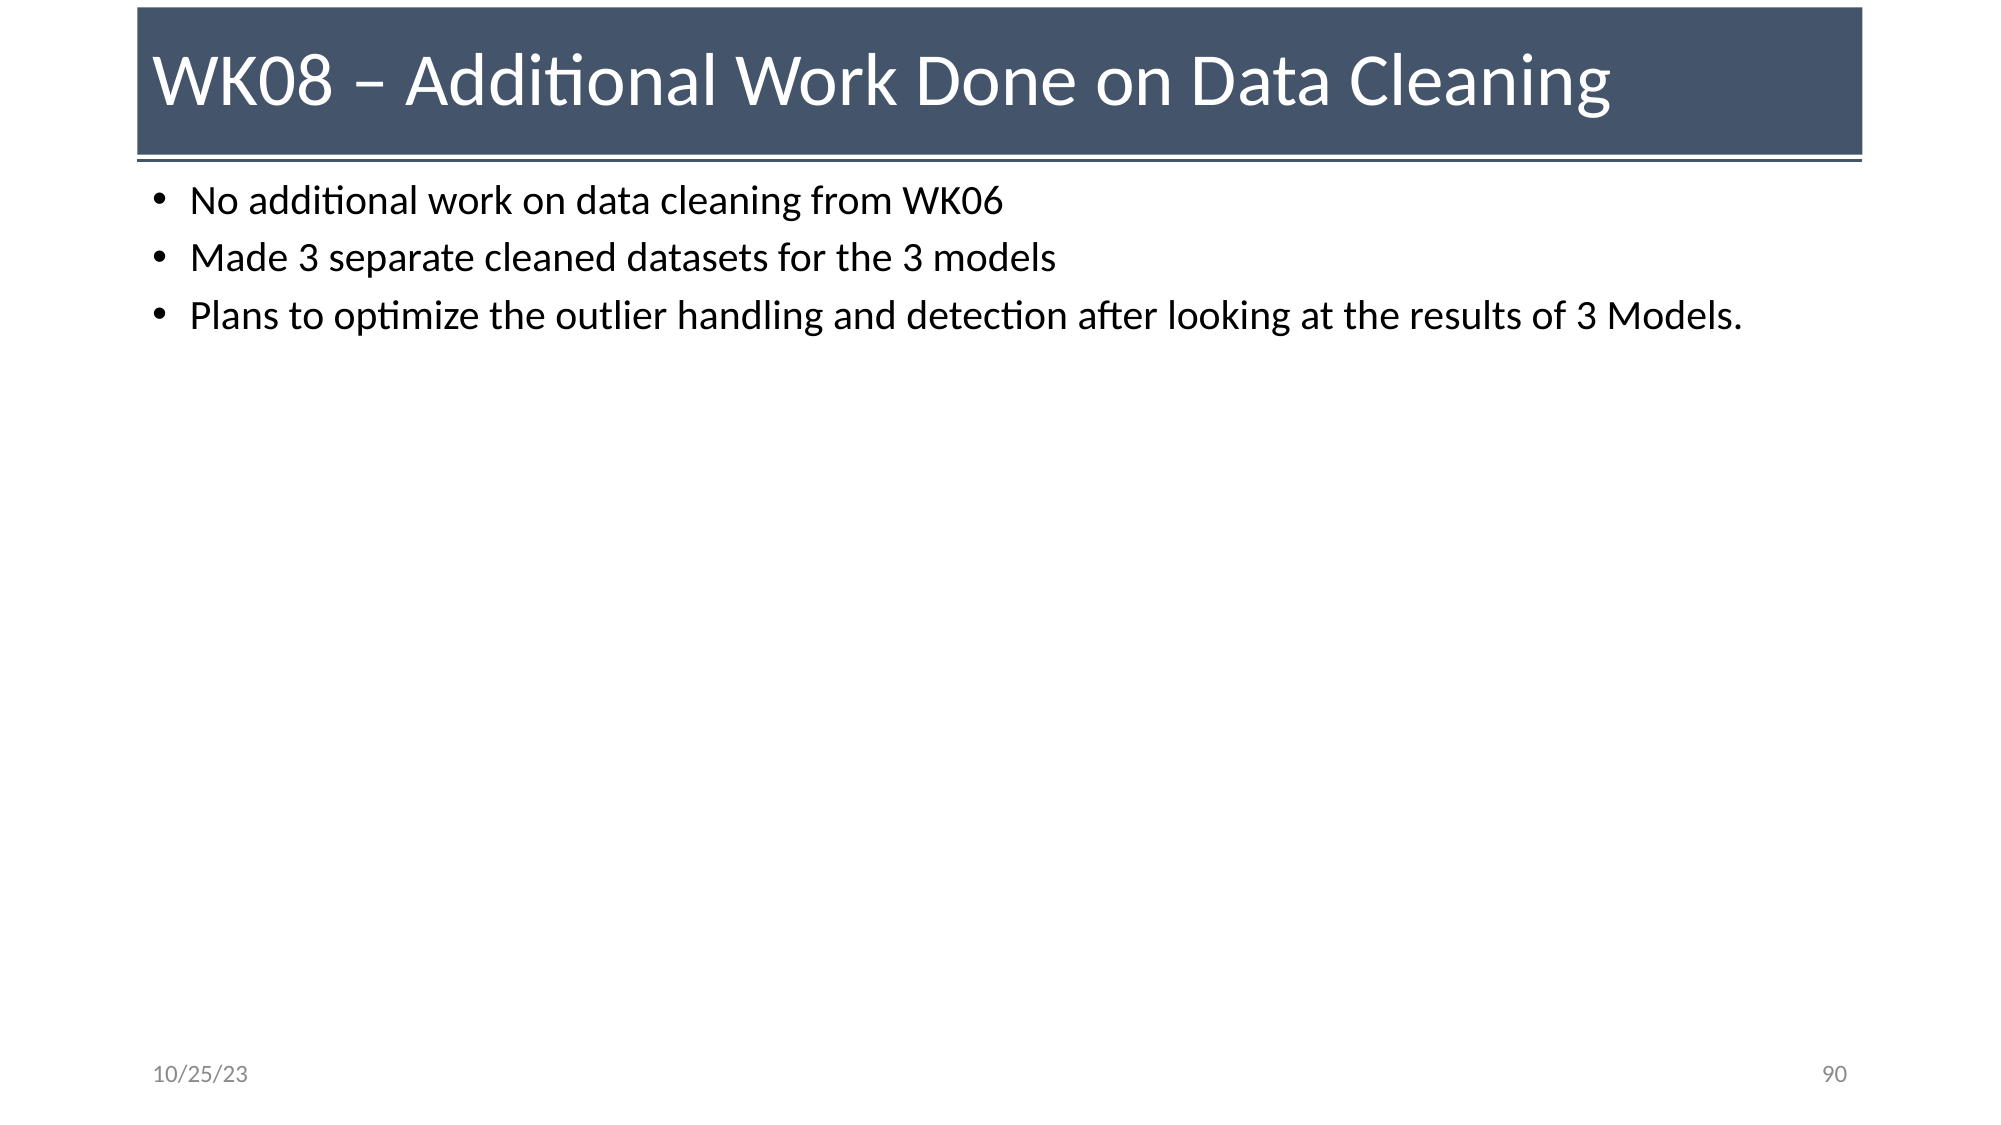

# WK08 – Additional Work Done on Data Cleaning
No additional work on data cleaning from WK06
Made 3 separate cleaned datasets for the 3 models
Plans to optimize the outlier handling and detection after looking at the results of 3 Models.

10/25/23
90